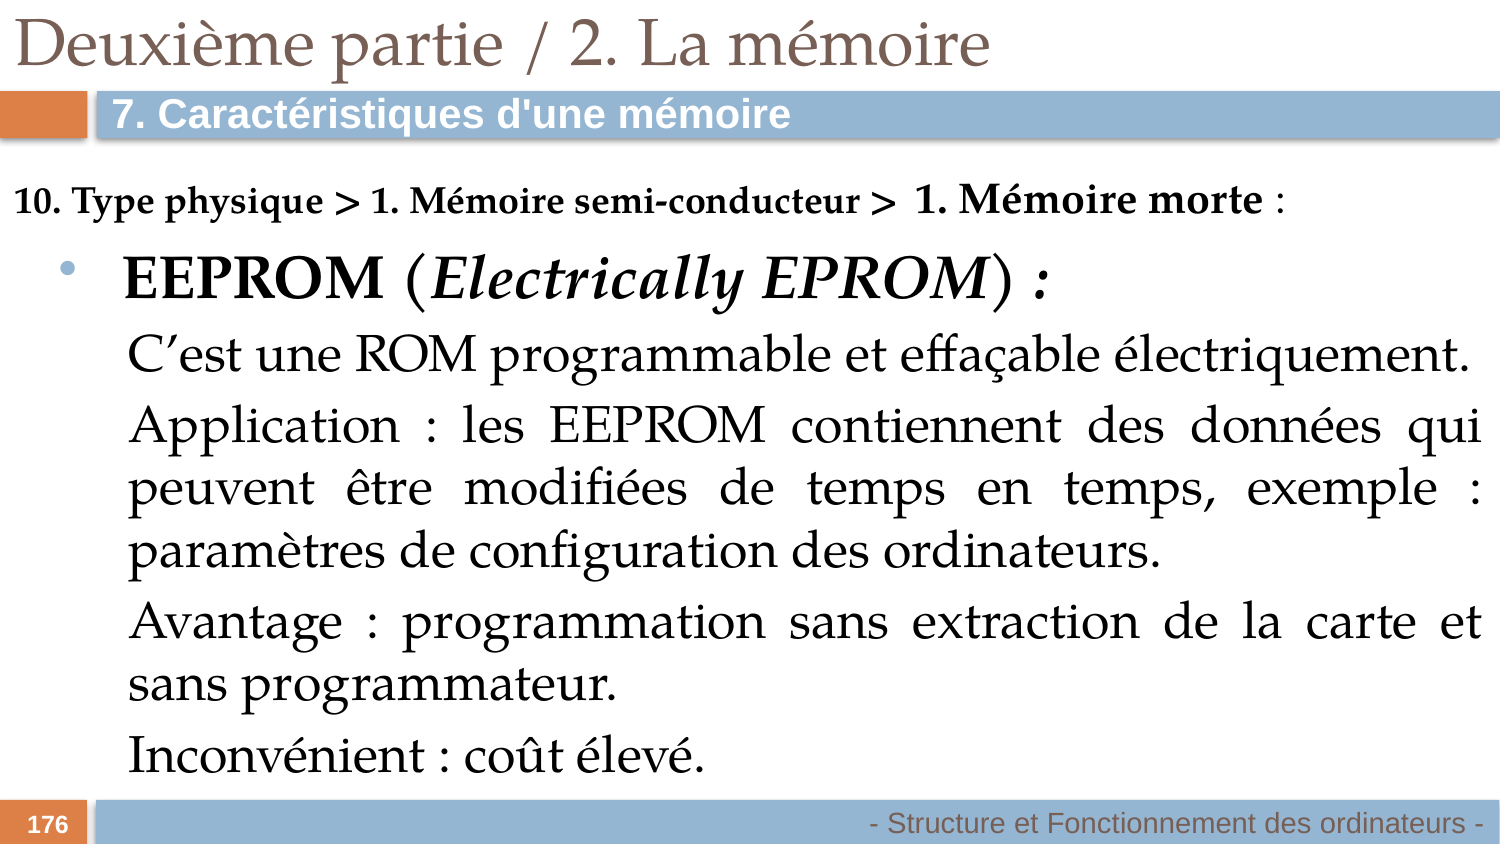

# Deuxième partie / 2. La mémoire
7. Caractéristiques d'une mémoire
10. Type physique > 1. Mémoire semi-conducteur > 1. Mémoire morte :
EEPROM (Electrically EPROM) :
C’est une ROM programmable et effaçable électriquement.
Application : les EEPROM contiennent des données qui peuvent être modifiées de temps en temps, exemple : paramètres de configuration des ordinateurs.
Avantage : programmation sans extraction de la carte et sans programmateur.
Inconvénient : coût élevé.
- Structure et Fonctionnement des ordinateurs -